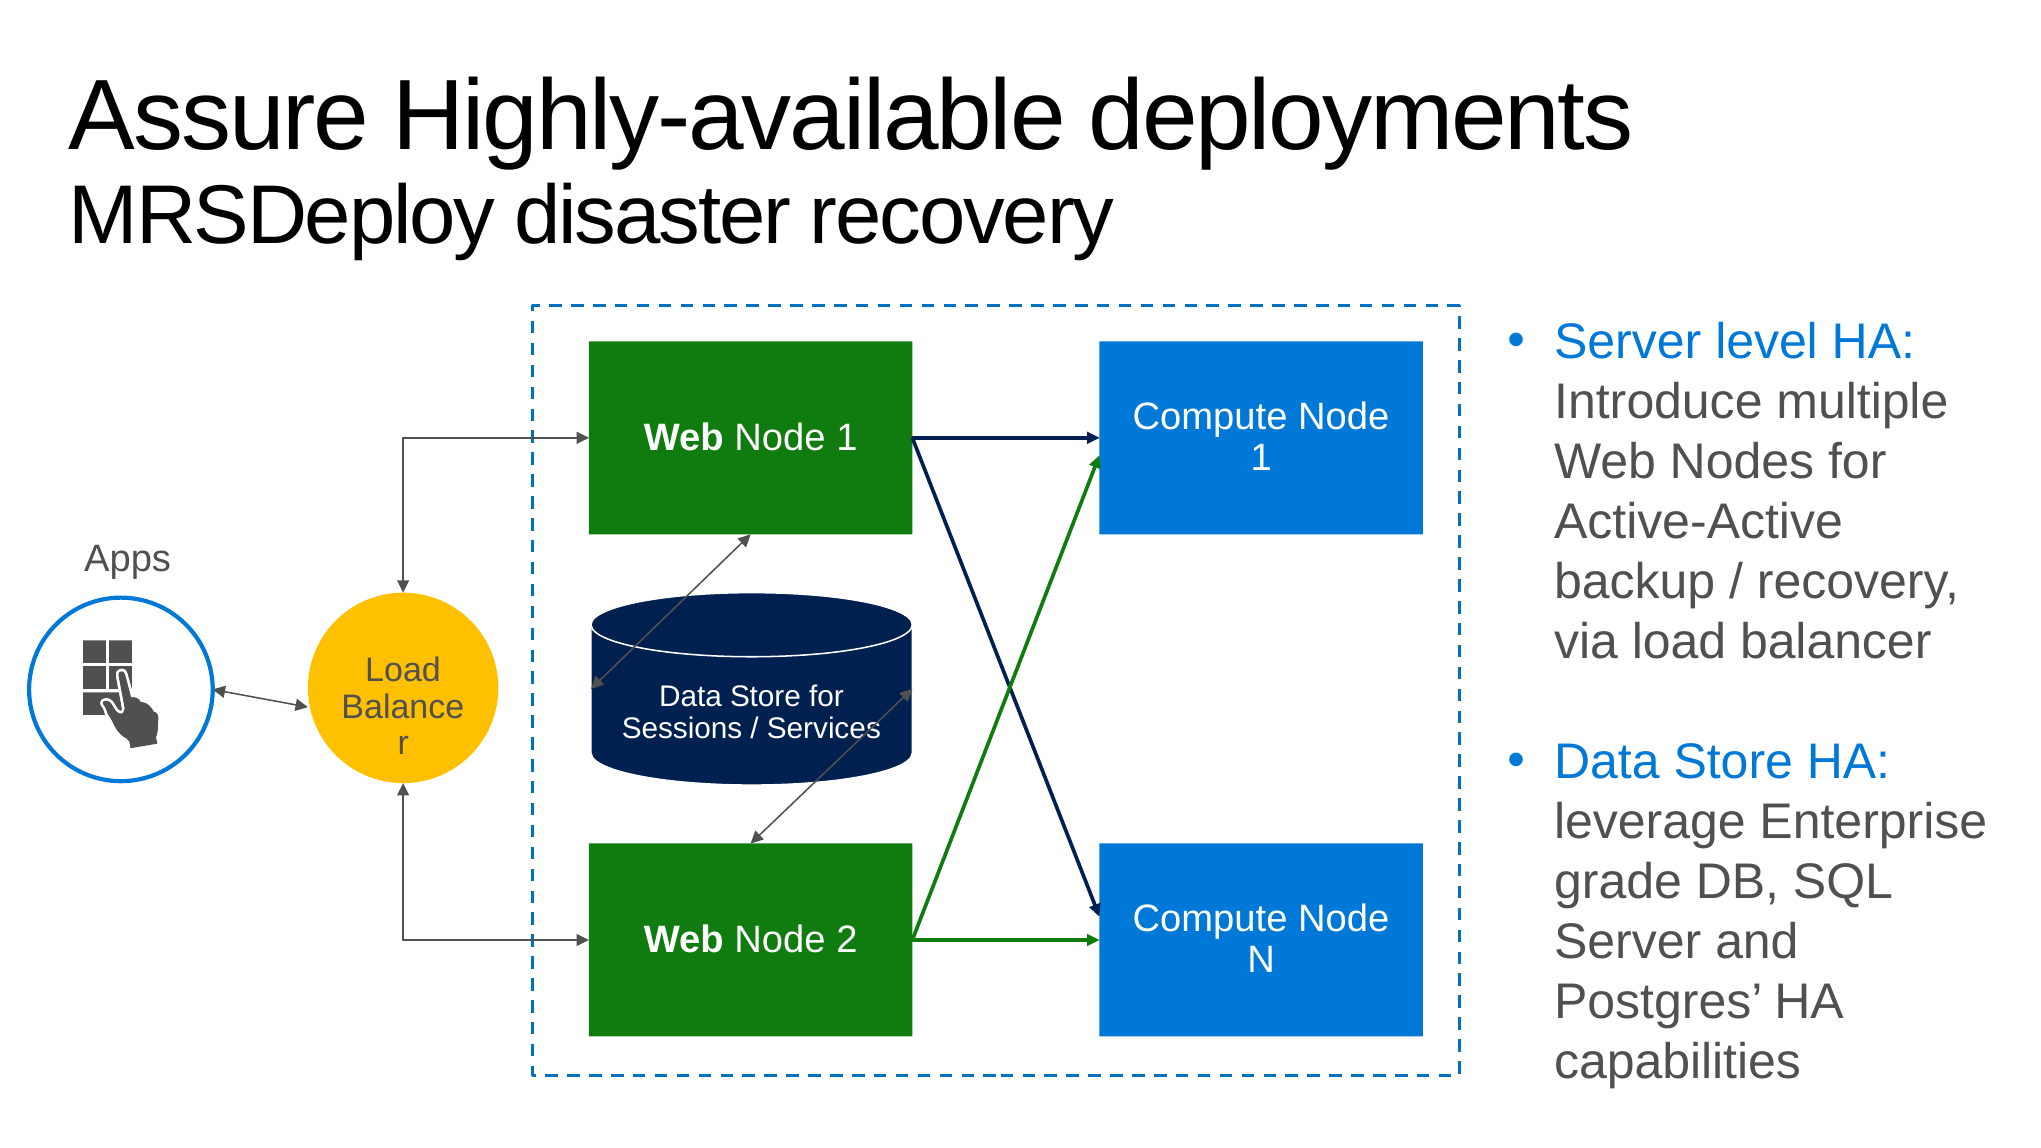

# Assure Highly-available deployments MRSDeploy disaster recovery
Server level HA: Introduce multiple Web Nodes for Active-Active backup / recovery, via load balancer
Data Store HA: leverage Enterprise grade DB, SQL Server and Postgres’ HA capabilities

Web Node 1
Compute Node 1
Apps

Data Store for Sessions / Services

Load Balancer
Web Node 2
Compute Node N